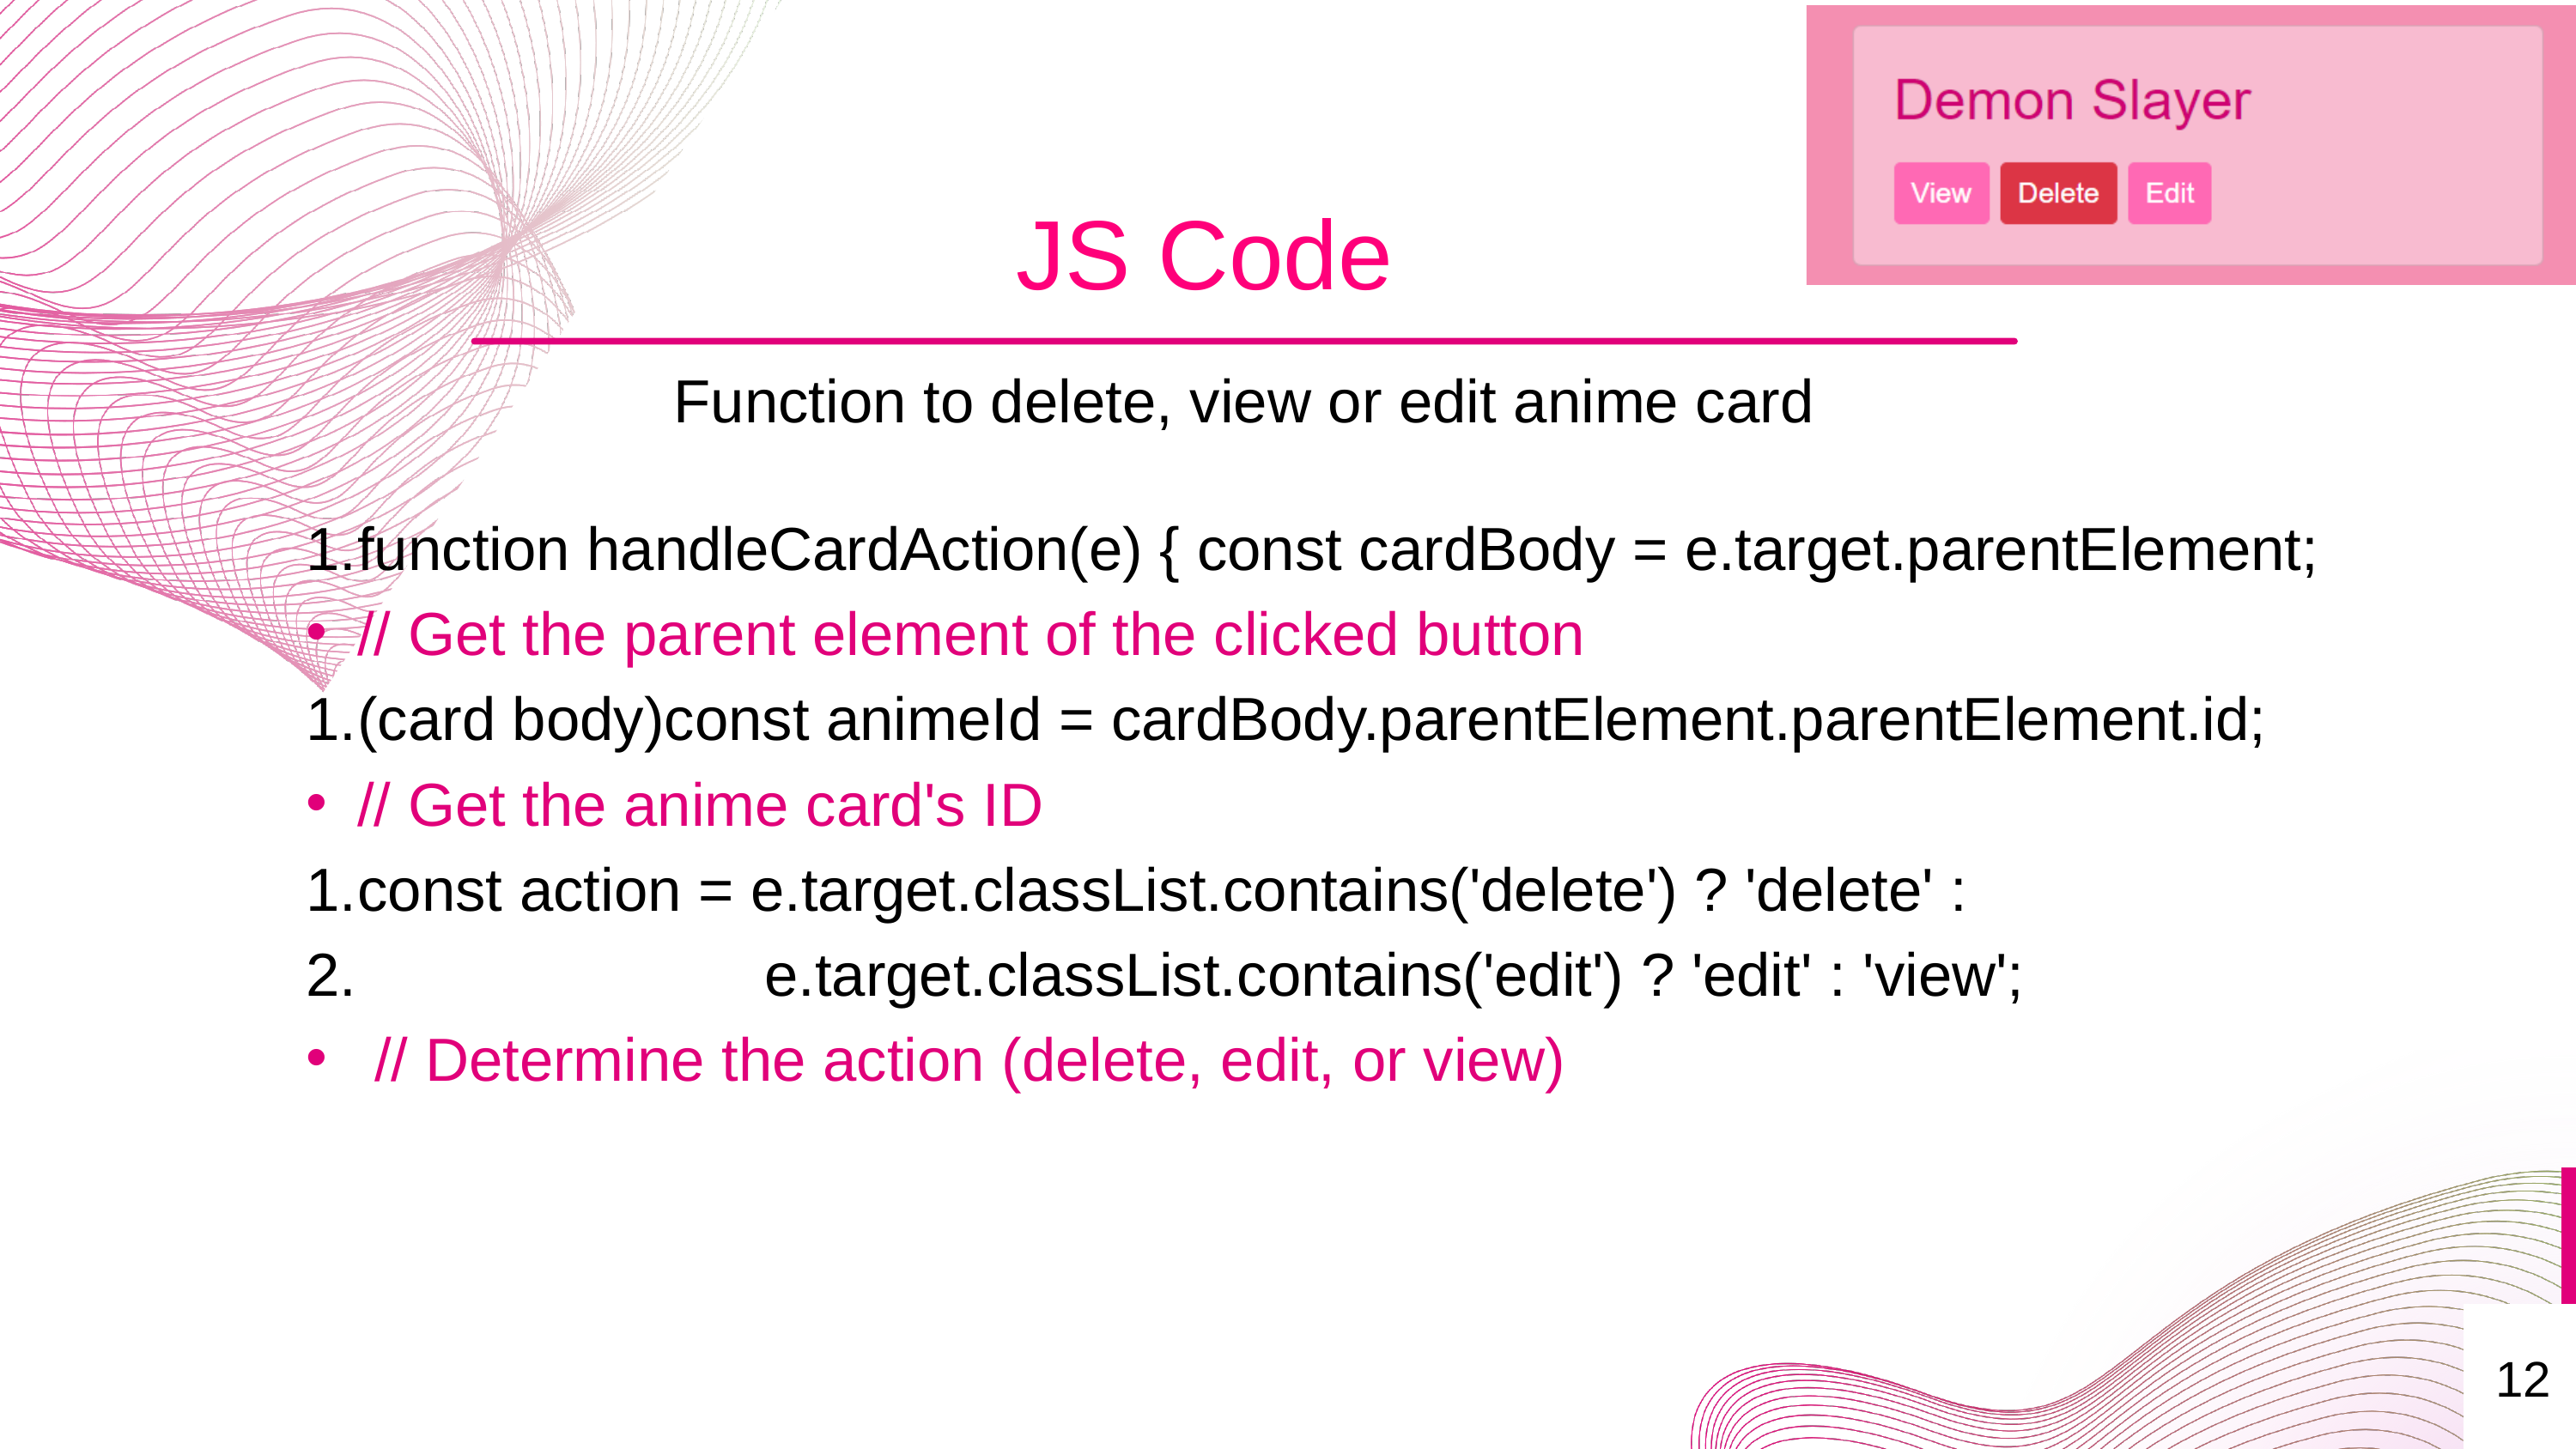

Photo
About Us
Contact

JS Code

Function to delete, view or edit anime card
function handleCardAction(e) { const cardBody = e.target.parentElement;
// Get the parent element of the clicked button
(card body)const animeId = cardBody.parentElement.parentElement.id;
// Get the anime card's ID
const action = e.target.classList.contains('delete') ? 'delete' :
                        e.target.classList.contains('edit') ? 'edit' : 'view';
 // Determine the action (delete, edit, or view)

12